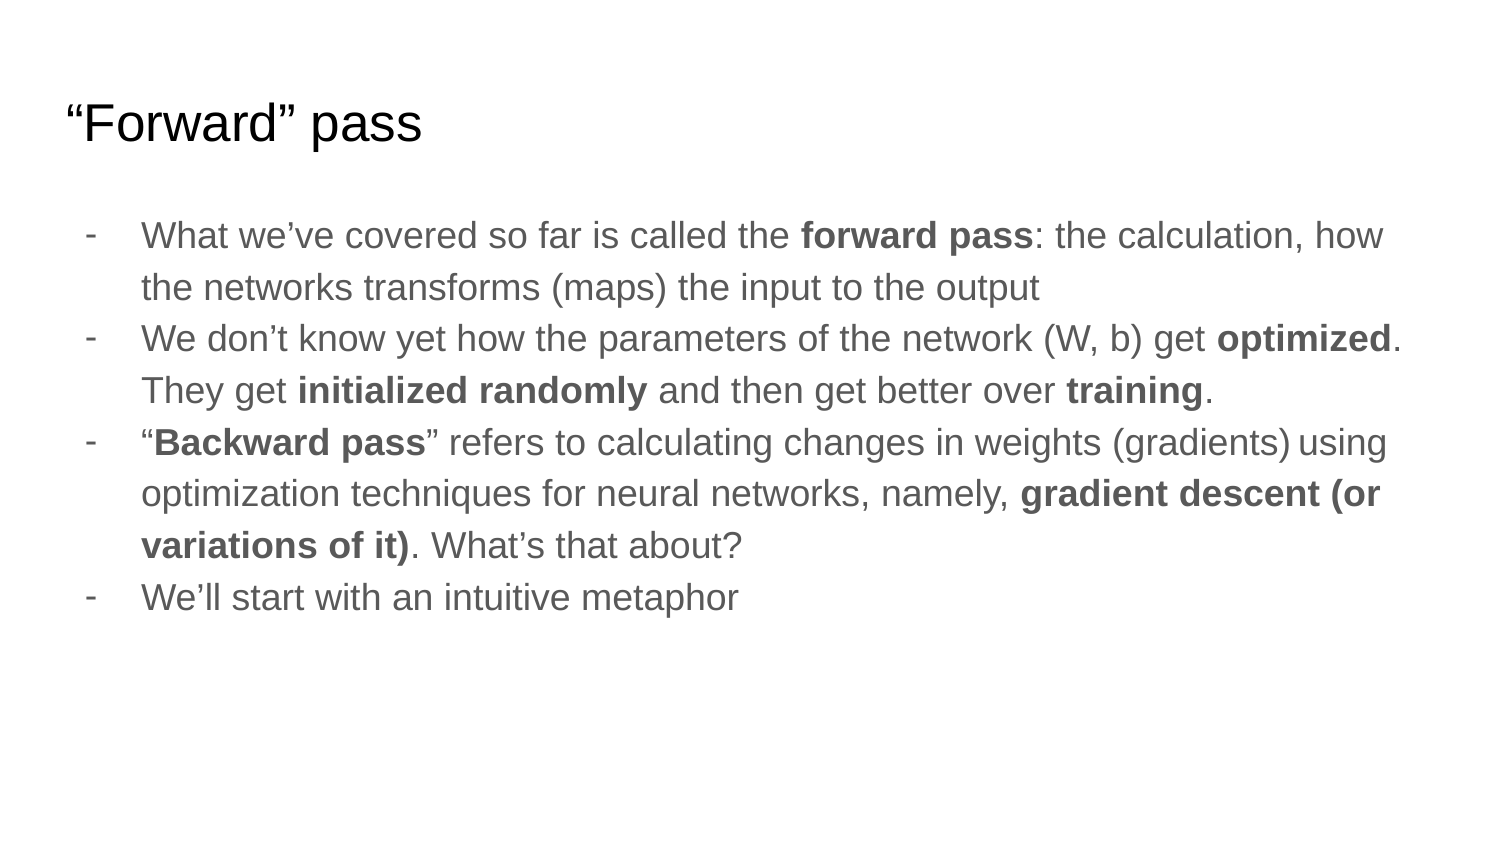

# “Forward” pass
What we’ve covered so far is called the forward pass: the calculation, how the networks transforms (maps) the input to the output
We don’t know yet how the parameters of the network (W, b) get optimized. They get initialized randomly and then get better over training.
“Backward pass” refers to calculating changes in weights (gradients) using optimization techniques for neural networks, namely, gradient descent (or variations of it). What’s that about?
We’ll start with an intuitive metaphor